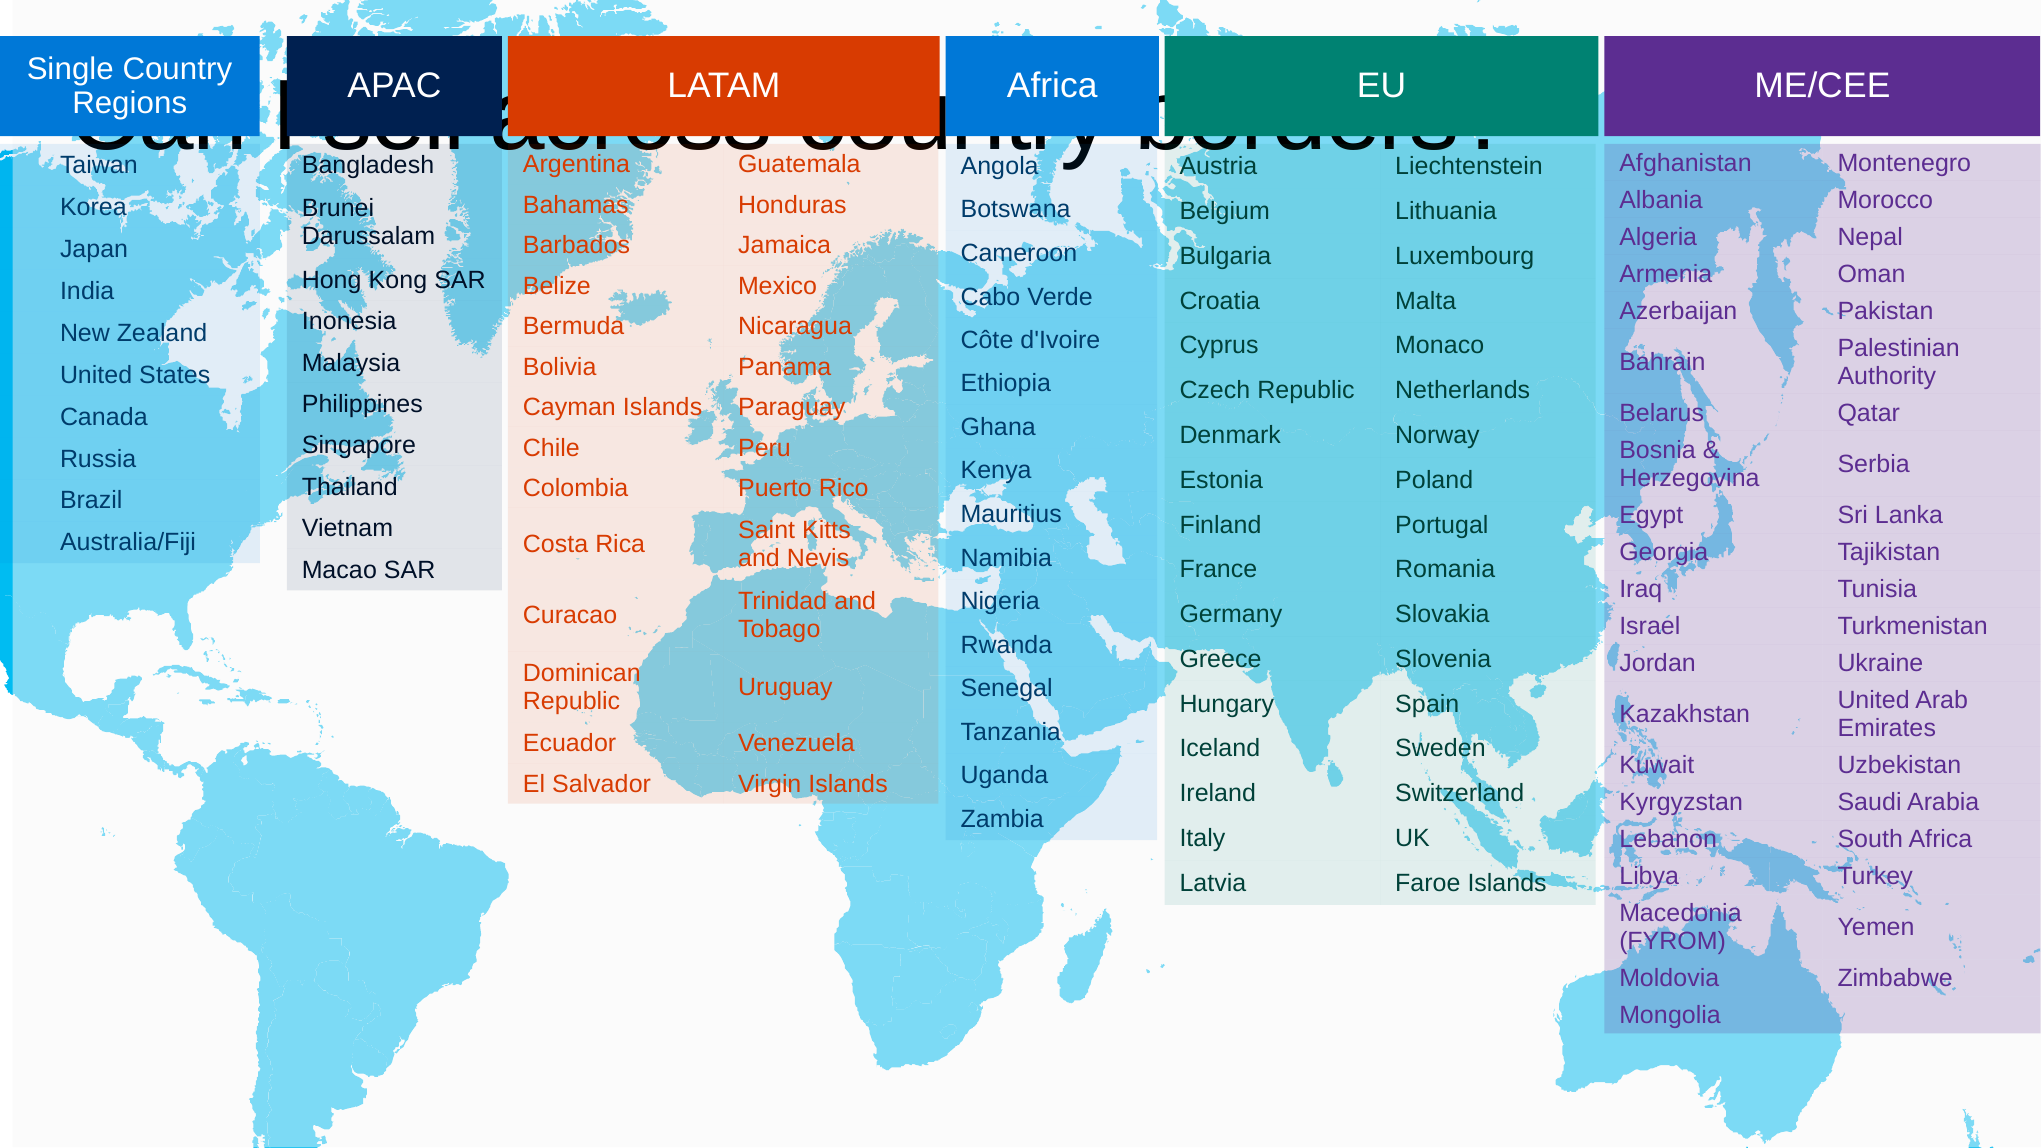

Single Country Regions
APAC
LATAM
Africa
EU
ME/CEE
# Can I sell across country borders?
| Taiwan |
| --- |
| Korea |
| Japan |
| India |
| New Zealand |
| United States |
| Canada |
| Russia |
| Brazil |
| Australia/Fiji |
| Bangladesh |
| --- |
| Brunei Darussalam |
| Hong Kong SAR |
| Inonesia |
| Malaysia |
| Philippines |
| Singapore |
| Thailand |
| Vietnam |
| Macao SAR |
| Argentina | Guatemala |
| --- | --- |
| Bahamas | Honduras |
| Barbados | Jamaica |
| Belize | Mexico |
| Bermuda | Nicaragua |
| Bolivia | Panama |
| Cayman Islands | Paraguay |
| Chile | Peru |
| Colombia | Puerto Rico |
| Costa Rica | Saint Kitts and Nevis |
| Curacao | Trinidad and Tobago |
| Dominican Republic | Uruguay |
| Ecuador | Venezuela |
| El Salvador | Virgin Islands |
| Angola |
| --- |
| Botswana |
| Cameroon |
| Cabo Verde |
| Côte d'Ivoire |
| Ethiopia |
| Ghana |
| Kenya |
| Mauritius |
| Namibia |
| Nigeria |
| Rwanda |
| Senegal |
| Tanzania |
| Uganda |
| Zambia |
| Austria | Liechtenstein |
| --- | --- |
| Belgium | Lithuania |
| Bulgaria | Luxembourg |
| Croatia | Malta |
| Cyprus | Monaco |
| Czech Republic | Netherlands |
| Denmark | Norway |
| Estonia | Poland |
| Finland | Portugal |
| France | Romania |
| Germany | Slovakia |
| Greece | Slovenia |
| Hungary | Spain |
| Iceland | Sweden |
| Ireland | Switzerland |
| Italy | UK |
| Latvia | Faroe Islands |
| Afghanistan | Montenegro |
| --- | --- |
| Albania | Morocco |
| Algeria | Nepal |
| Armenia | Oman |
| Azerbaijan | Pakistan |
| Bahrain | Palestinian Authority |
| Belarus | Qatar |
| Bosnia & Herzegovina | Serbia |
| Egypt | Sri Lanka |
| Georgia | Tajikistan |
| Iraq | Tunisia |
| Israel | Turkmenistan |
| Jordan | Ukraine |
| Kazakhstan | United Arab Emirates |
| Kuwait | Uzbekistan |
| Kyrgyzstan | Saudi Arabia |
| Lebanon | South Africa |
| Libya | Turkey |
| Macedonia (FYROM) | Yemen |
| Moldovia | Zimbabwe |
| Mongolia |  |